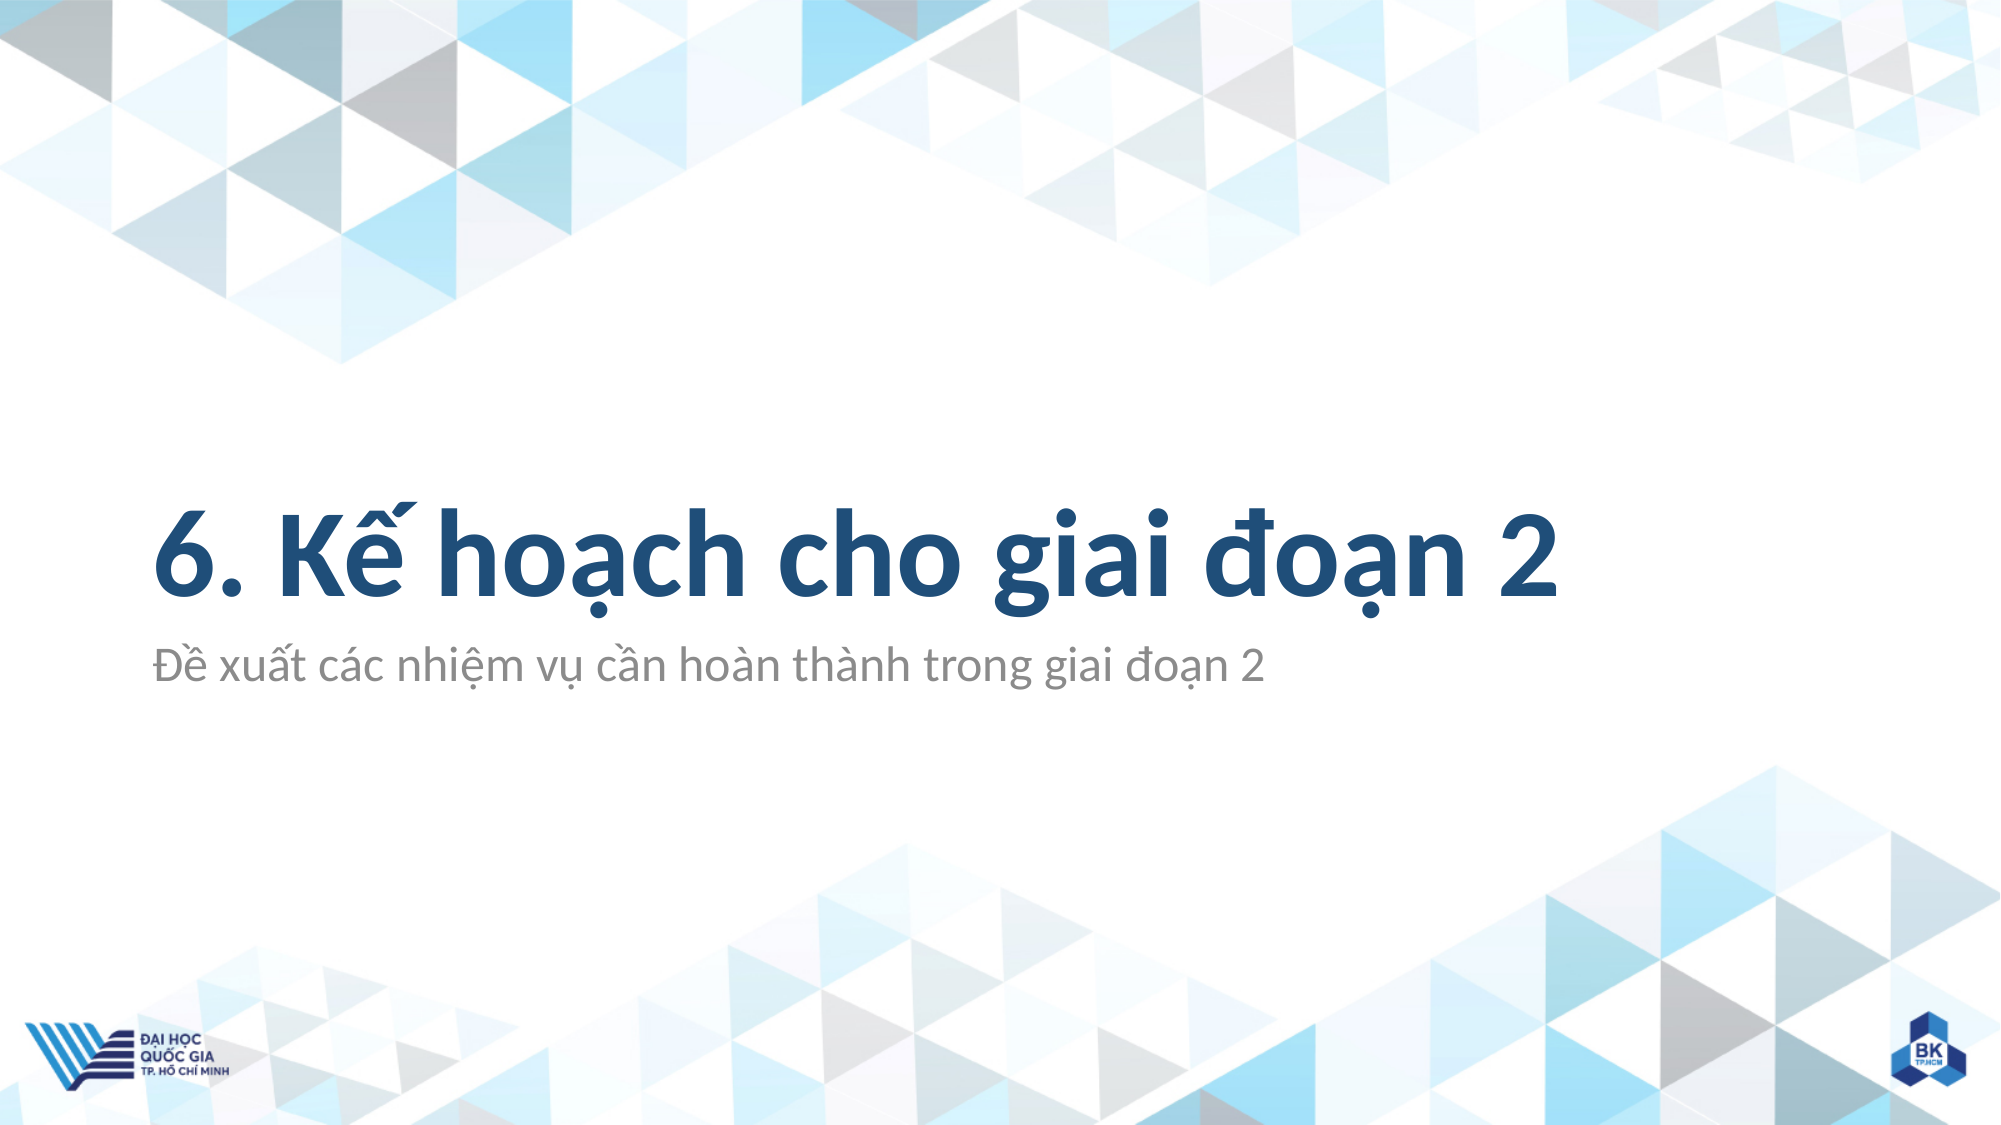

# 6. Kế hoạch cho giai đoạn 2
Đề xuất các nhiệm vụ cần hoàn thành trong giai đoạn 2